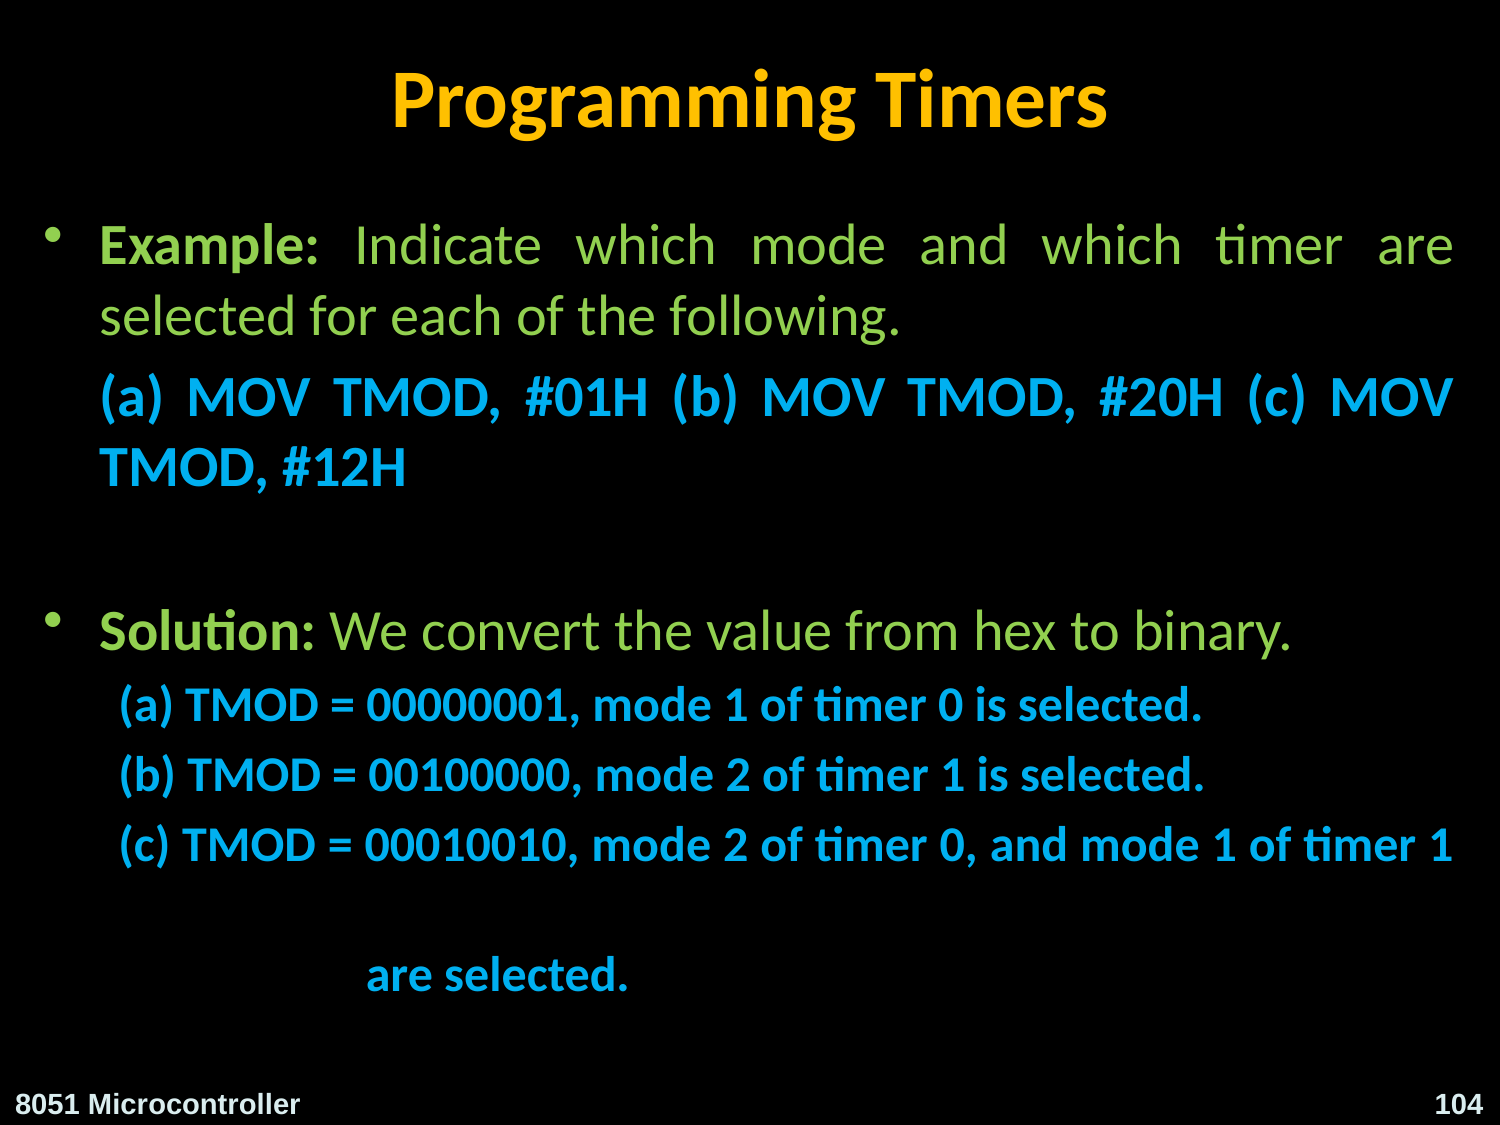

# Programming Timers
Example: Indicate which mode and which timer are selected for each of the following.
	(a) MOV TMOD, #01H (b) MOV TMOD, #20H (c) MOV TMOD, #12H

Solution: We convert the value from hex to binary.
(a) TMOD = 00000001, mode 1 of timer 0 is selected.
(b) TMOD = 00100000, mode 2 of timer 1 is selected.
(c) TMOD = 00010010, mode 2 of timer 0, and mode 1 of timer 1
                      are selected.
8051 Microcontroller
Suresh.P.Nair , HOD - ECE , RCET
104